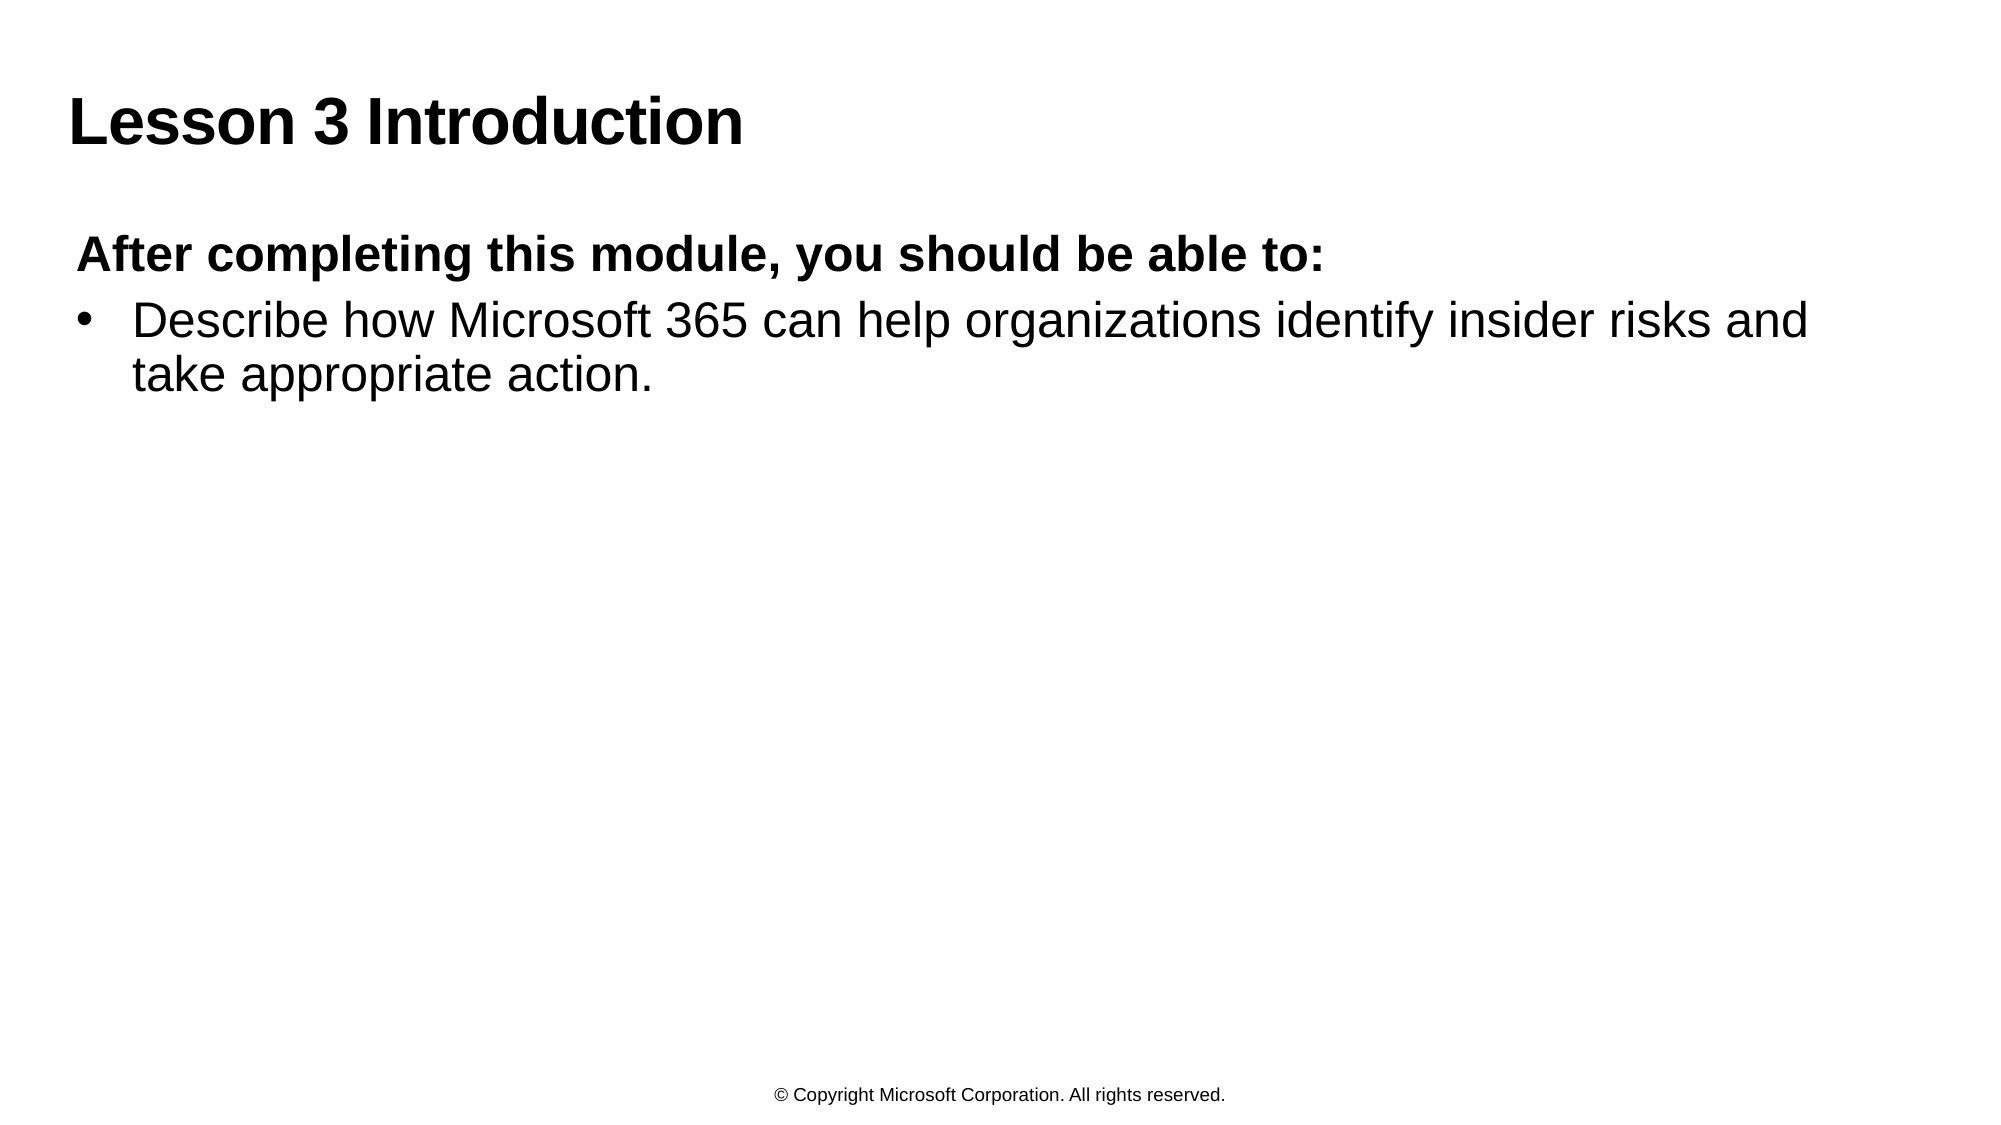

# Lesson 3 Introduction
After completing this module, you should be able to:
Describe how Microsoft 365 can help organizations identify insider risks and take appropriate action.